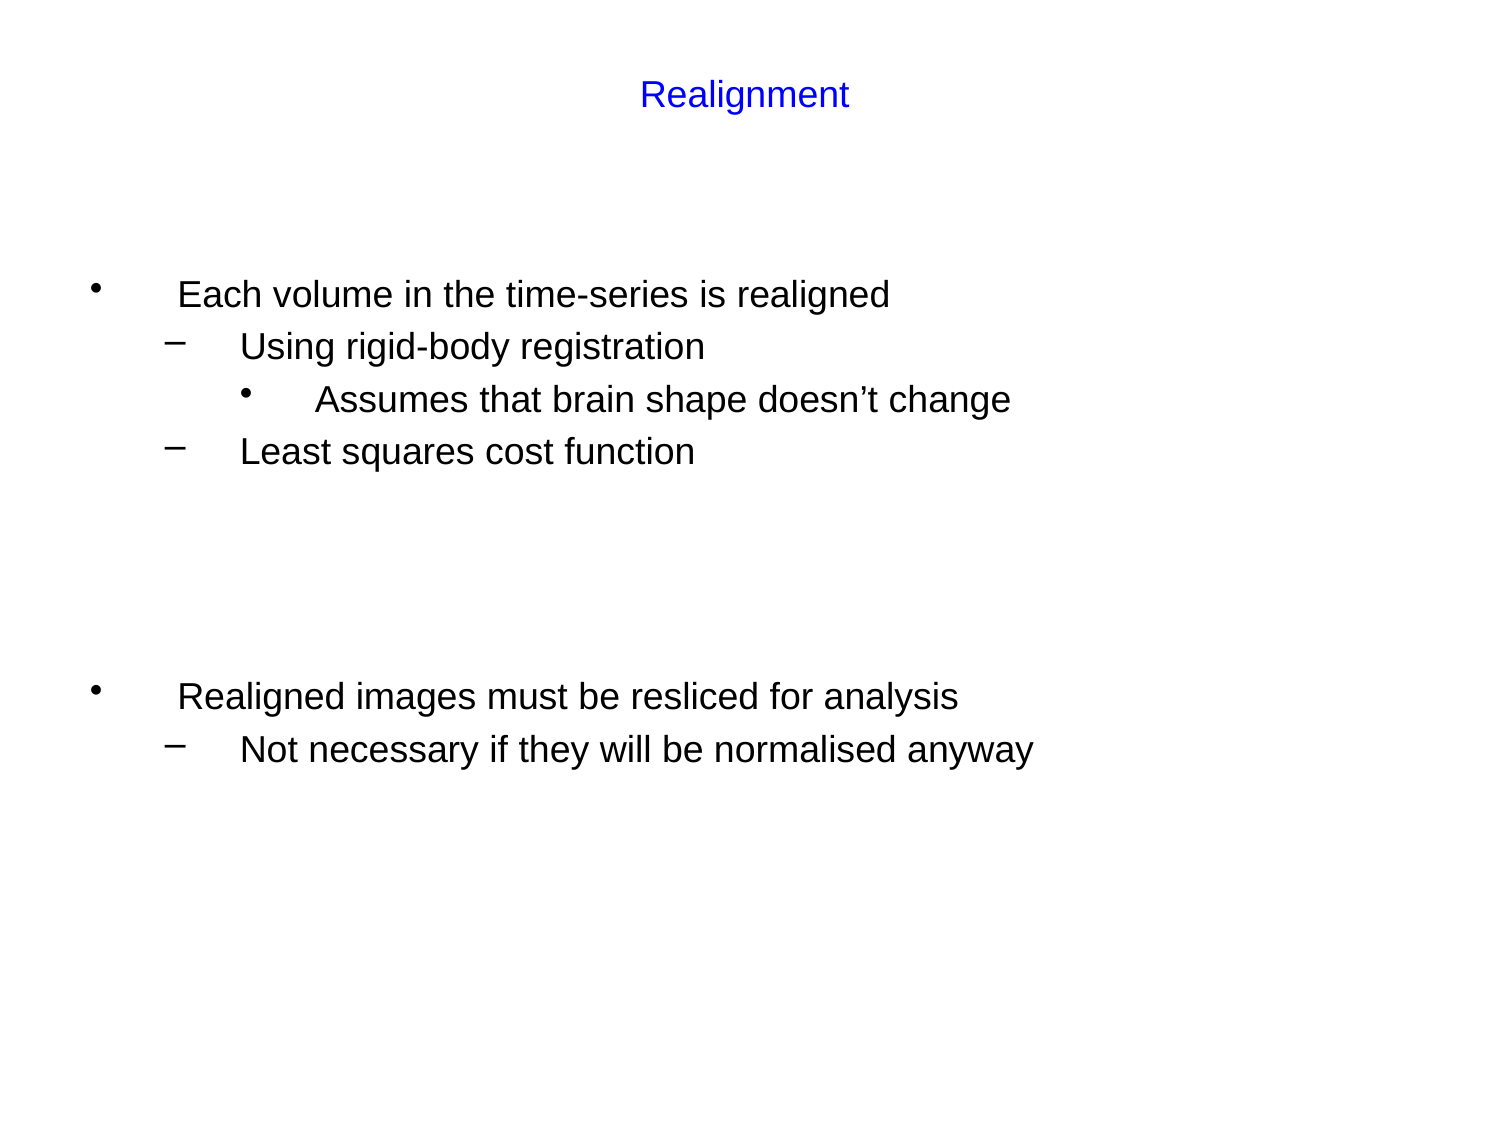

Realignment
Each volume in the time-series is realigned
Using rigid-body registration
Assumes that brain shape doesn’t change
Least squares cost function

Realigned images must be resliced for analysis
Not necessary if they will be normalised anyway